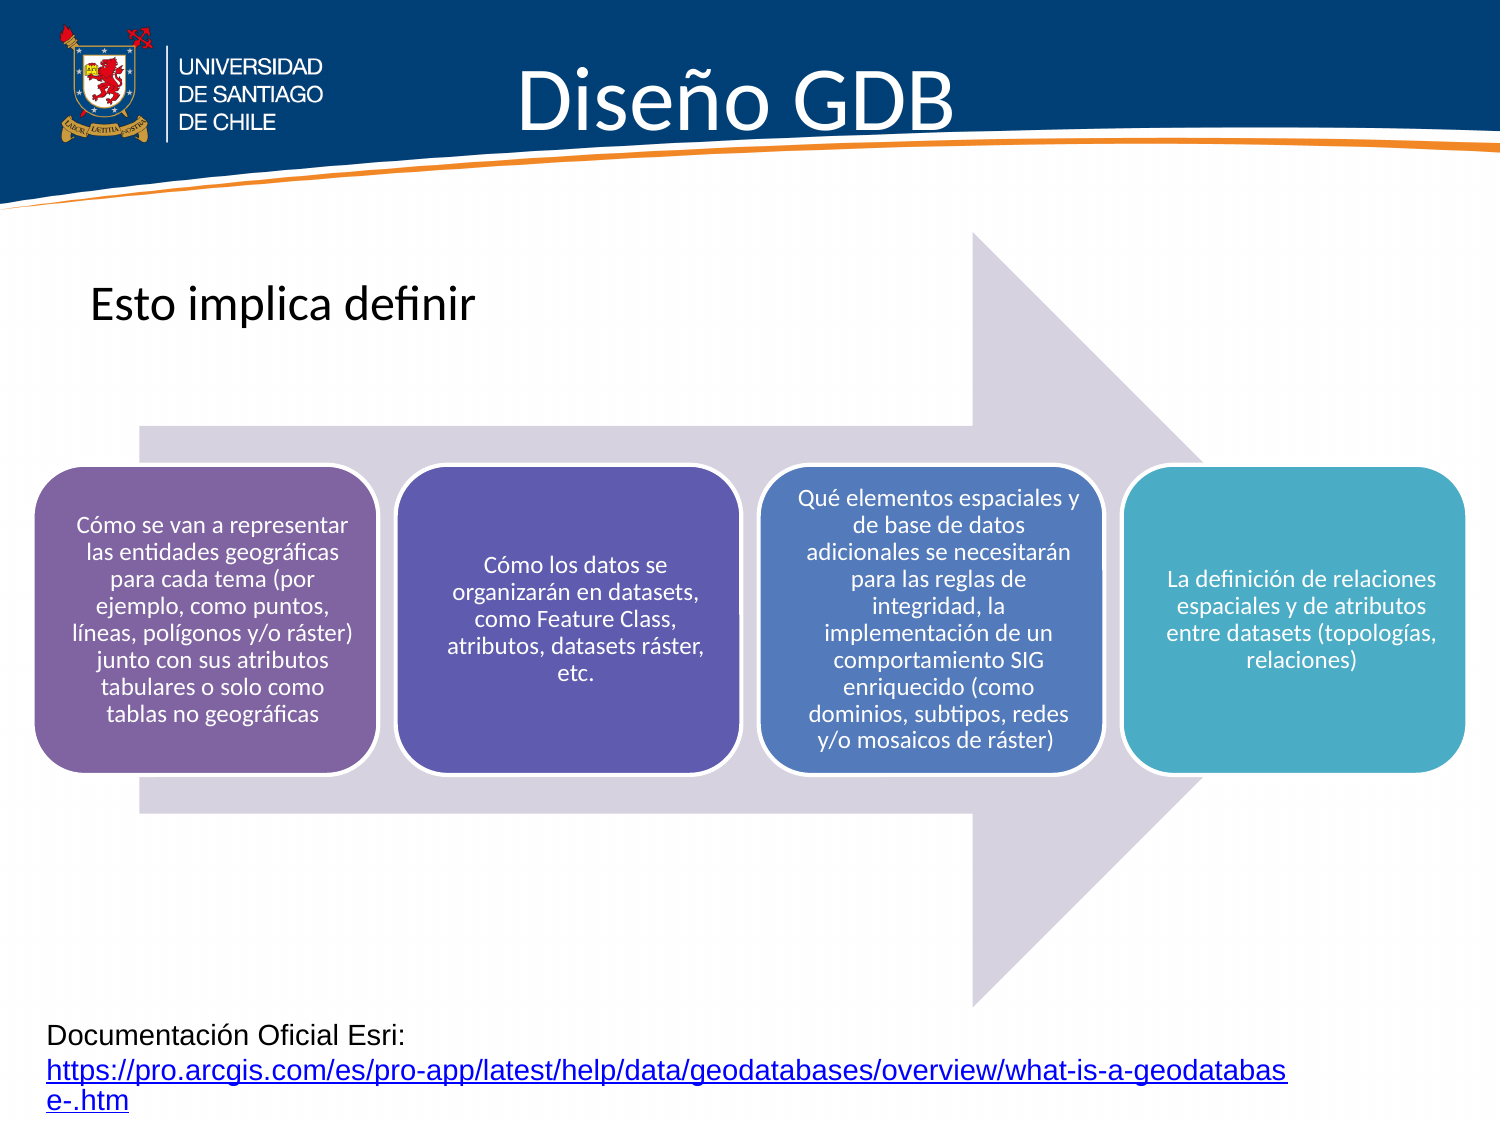

Diseño GDB
Cómo se van a representar las entidades geográficas para cada tema (por ejemplo, como puntos, líneas, polígonos y/o ráster) junto con sus atributos tabulares o solo como tablas no geográficas
Cómo los datos se organizarán en datasets, como Feature Class, atributos, datasets ráster, etc.
Qué elementos espaciales y de base de datos adicionales se necesitarán para las reglas de integridad, la implementación de un comportamiento SIG enriquecido (como dominios, subtipos, redes y/o mosaicos de ráster)
La definición de relaciones espaciales y de atributos entre datasets (topologías, relaciones)
Esto implica definir

Documentación Oficial Esri: https://pro.arcgis.com/es/pro-app/latest/help/data/geodatabases/overview/what-is-a-geodatabase-.htm